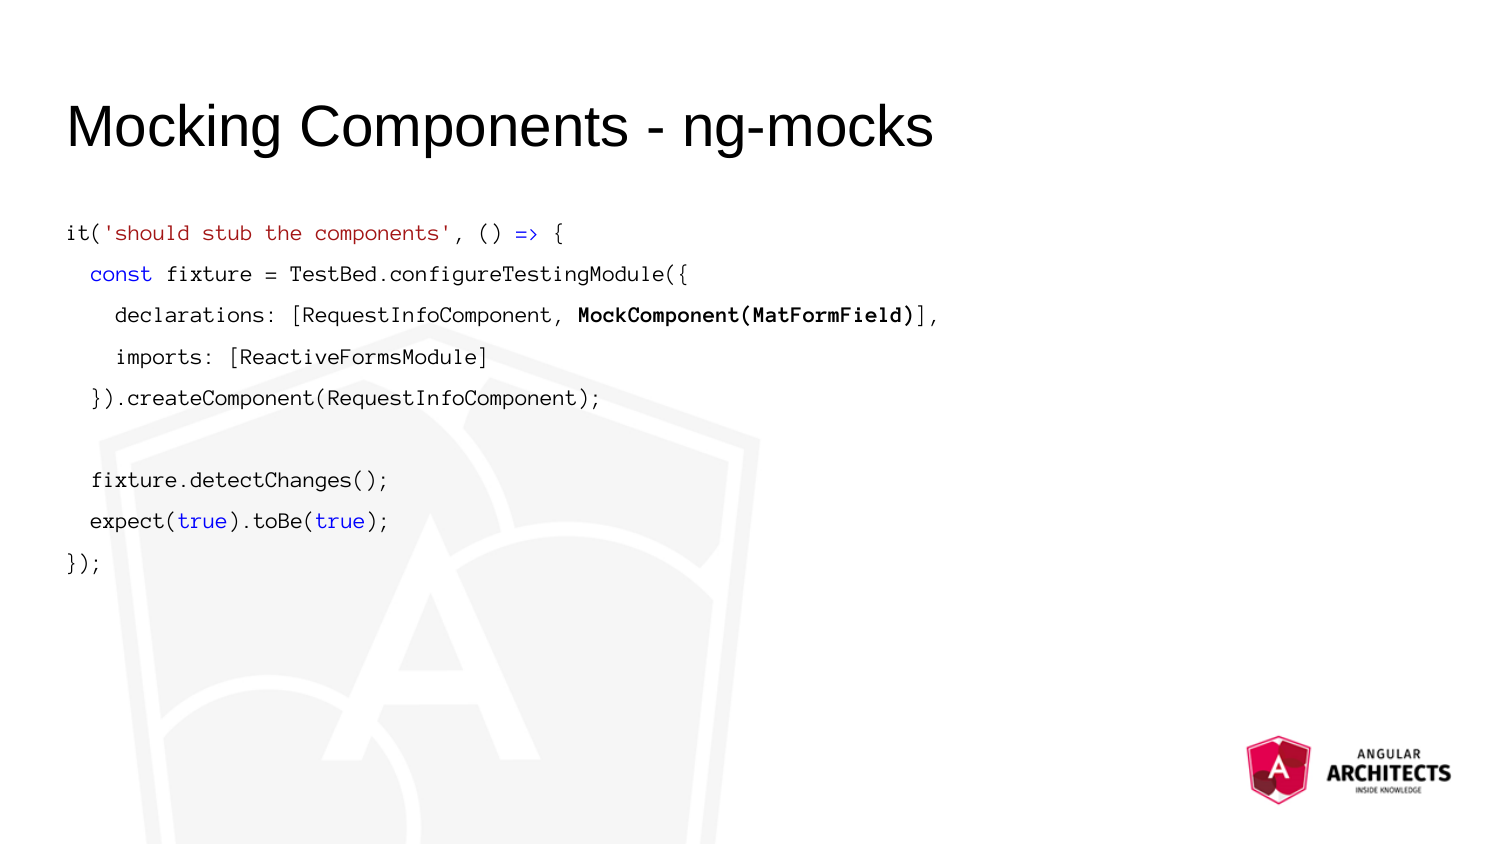

# Mocking Components - ng-mocks
it('should stub the components', () => {
  const fixture = TestBed.configureTestingModule({
    declarations: [RequestInfoComponent, MockComponent(MatFormField)],
    imports: [ReactiveFormsModule]
  }).createComponent(RequestInfoComponent);
  fixture.detectChanges();
  expect(true).toBe(true);
});